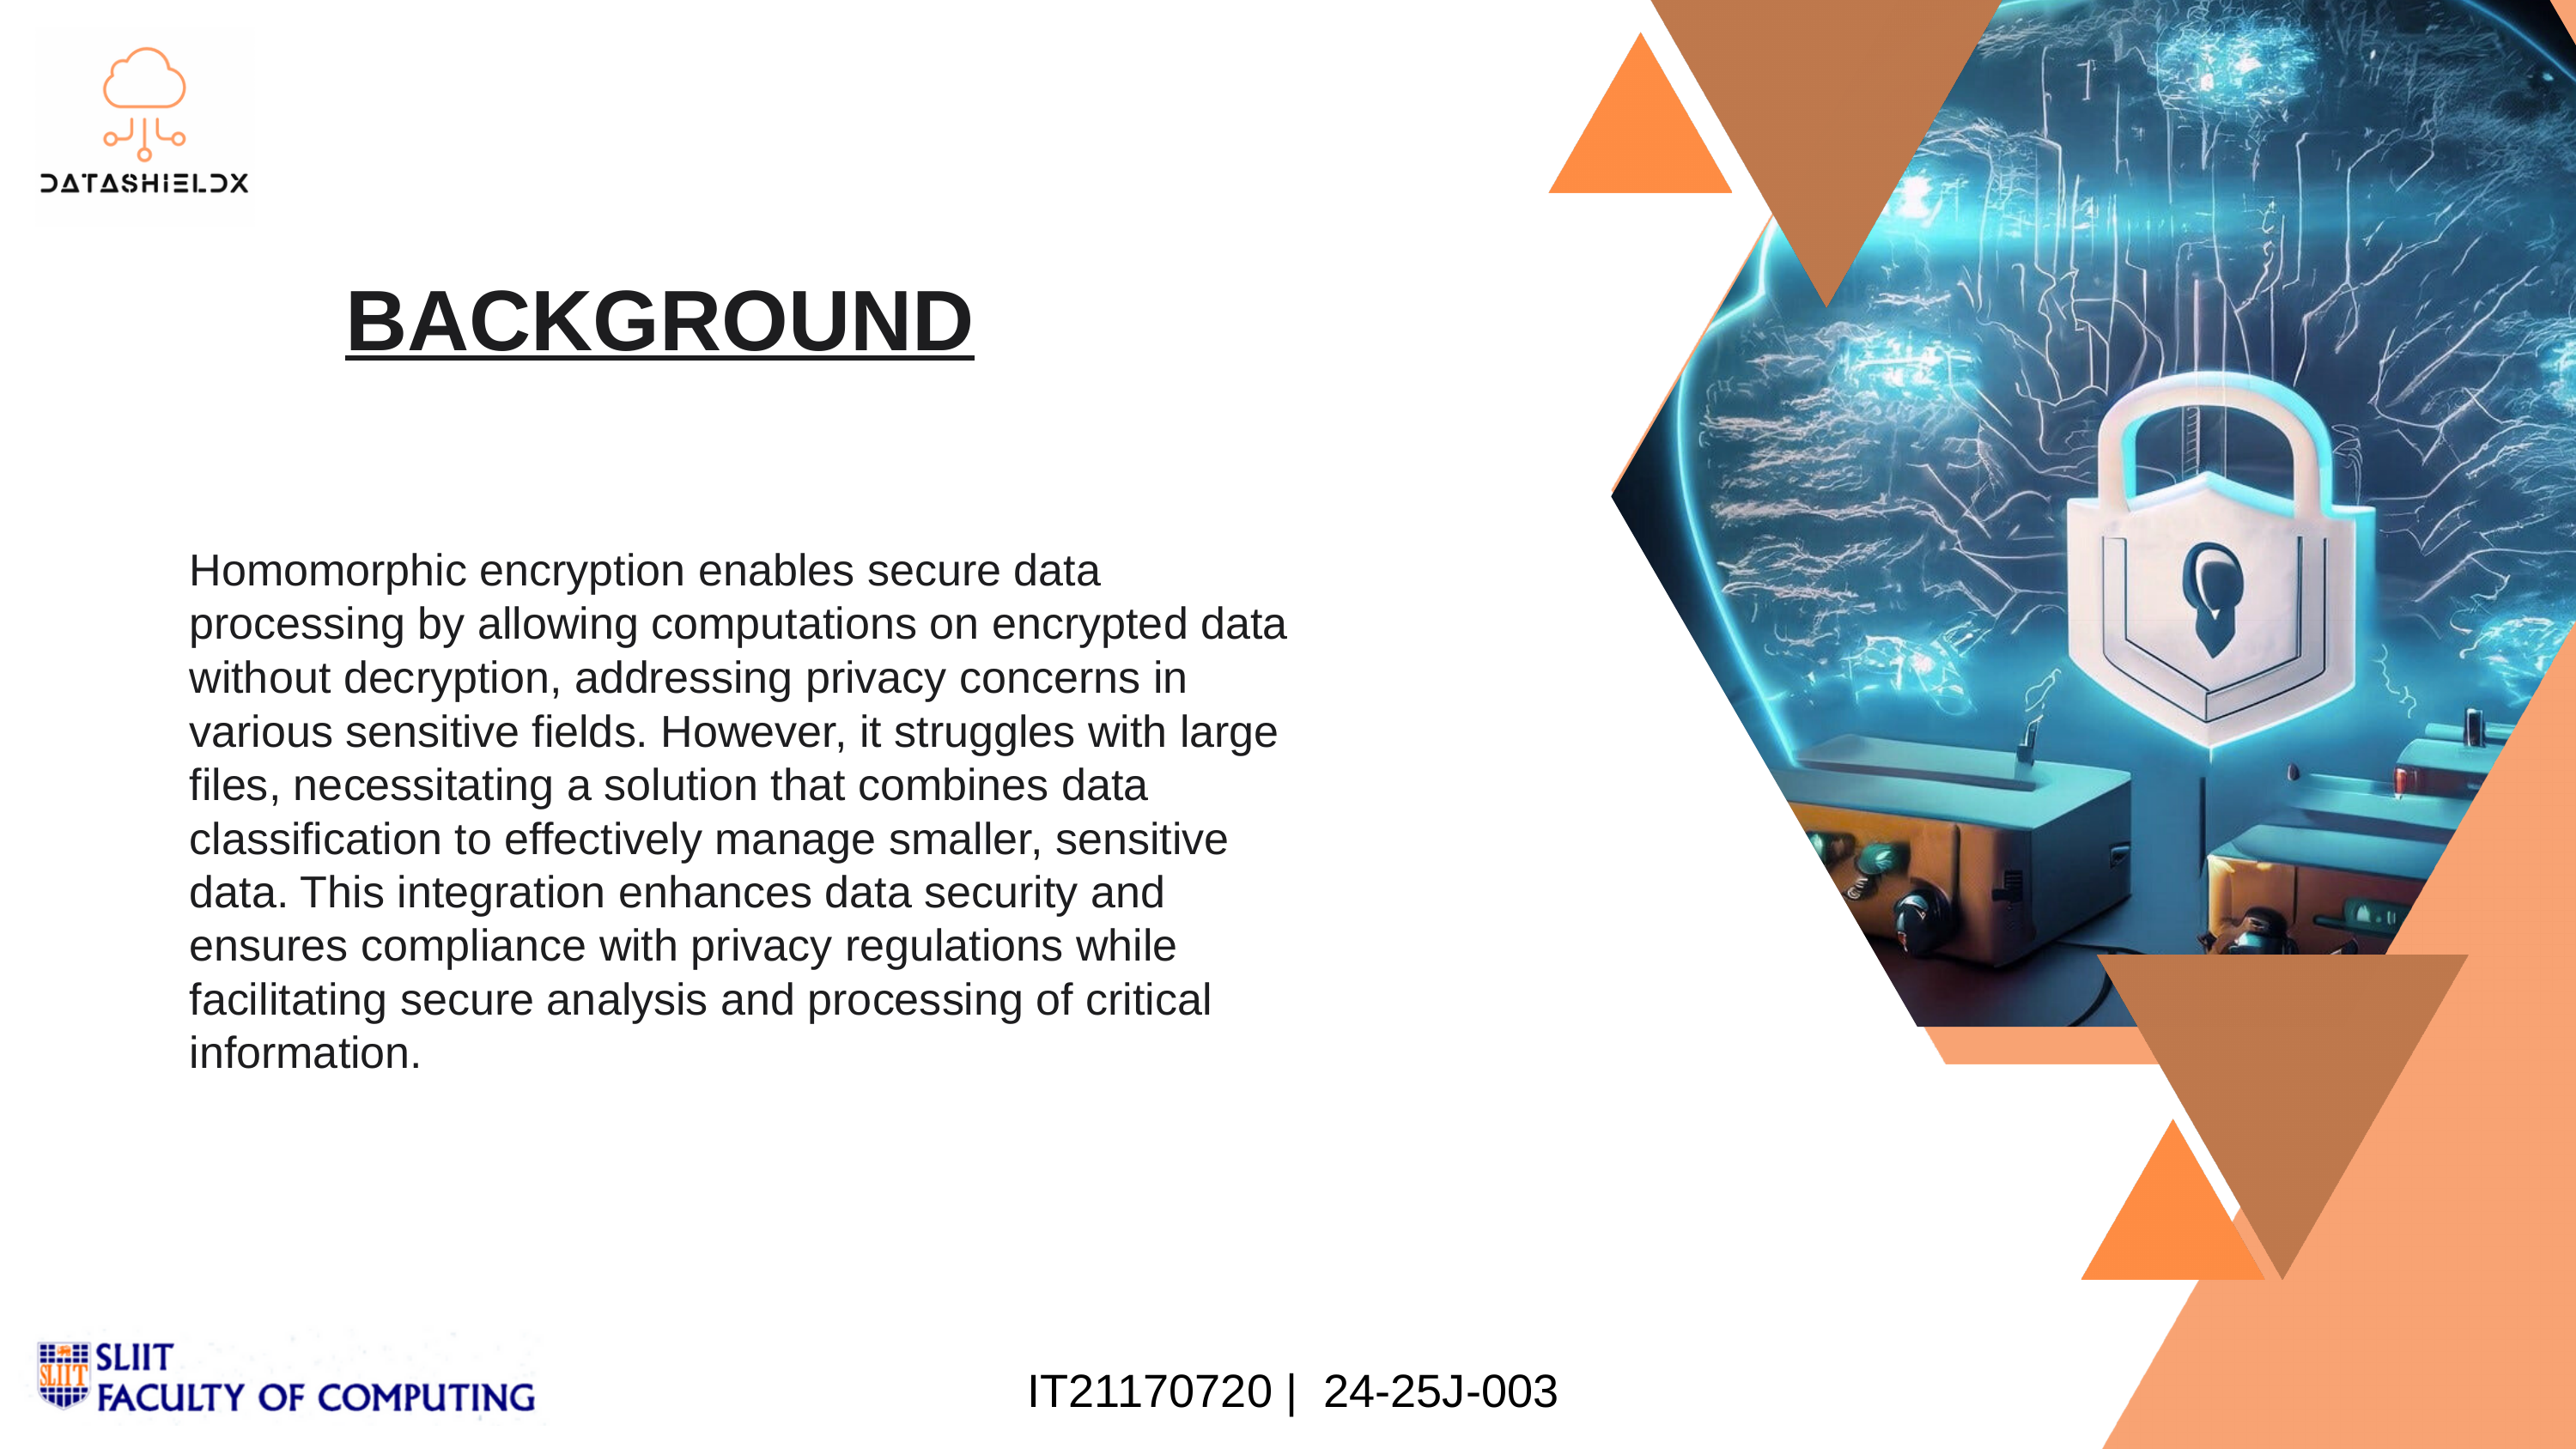

BACKGROUND
Homomorphic encryption enables secure data processing by allowing computations on encrypted data without decryption, addressing privacy concerns in various sensitive fields. However, it struggles with large files, necessitating a solution that combines data classification to effectively manage smaller, sensitive data. This integration enhances data security and ensures compliance with privacy regulations while facilitating secure analysis and processing of critical information.

IT21170720 |  24-25J-003